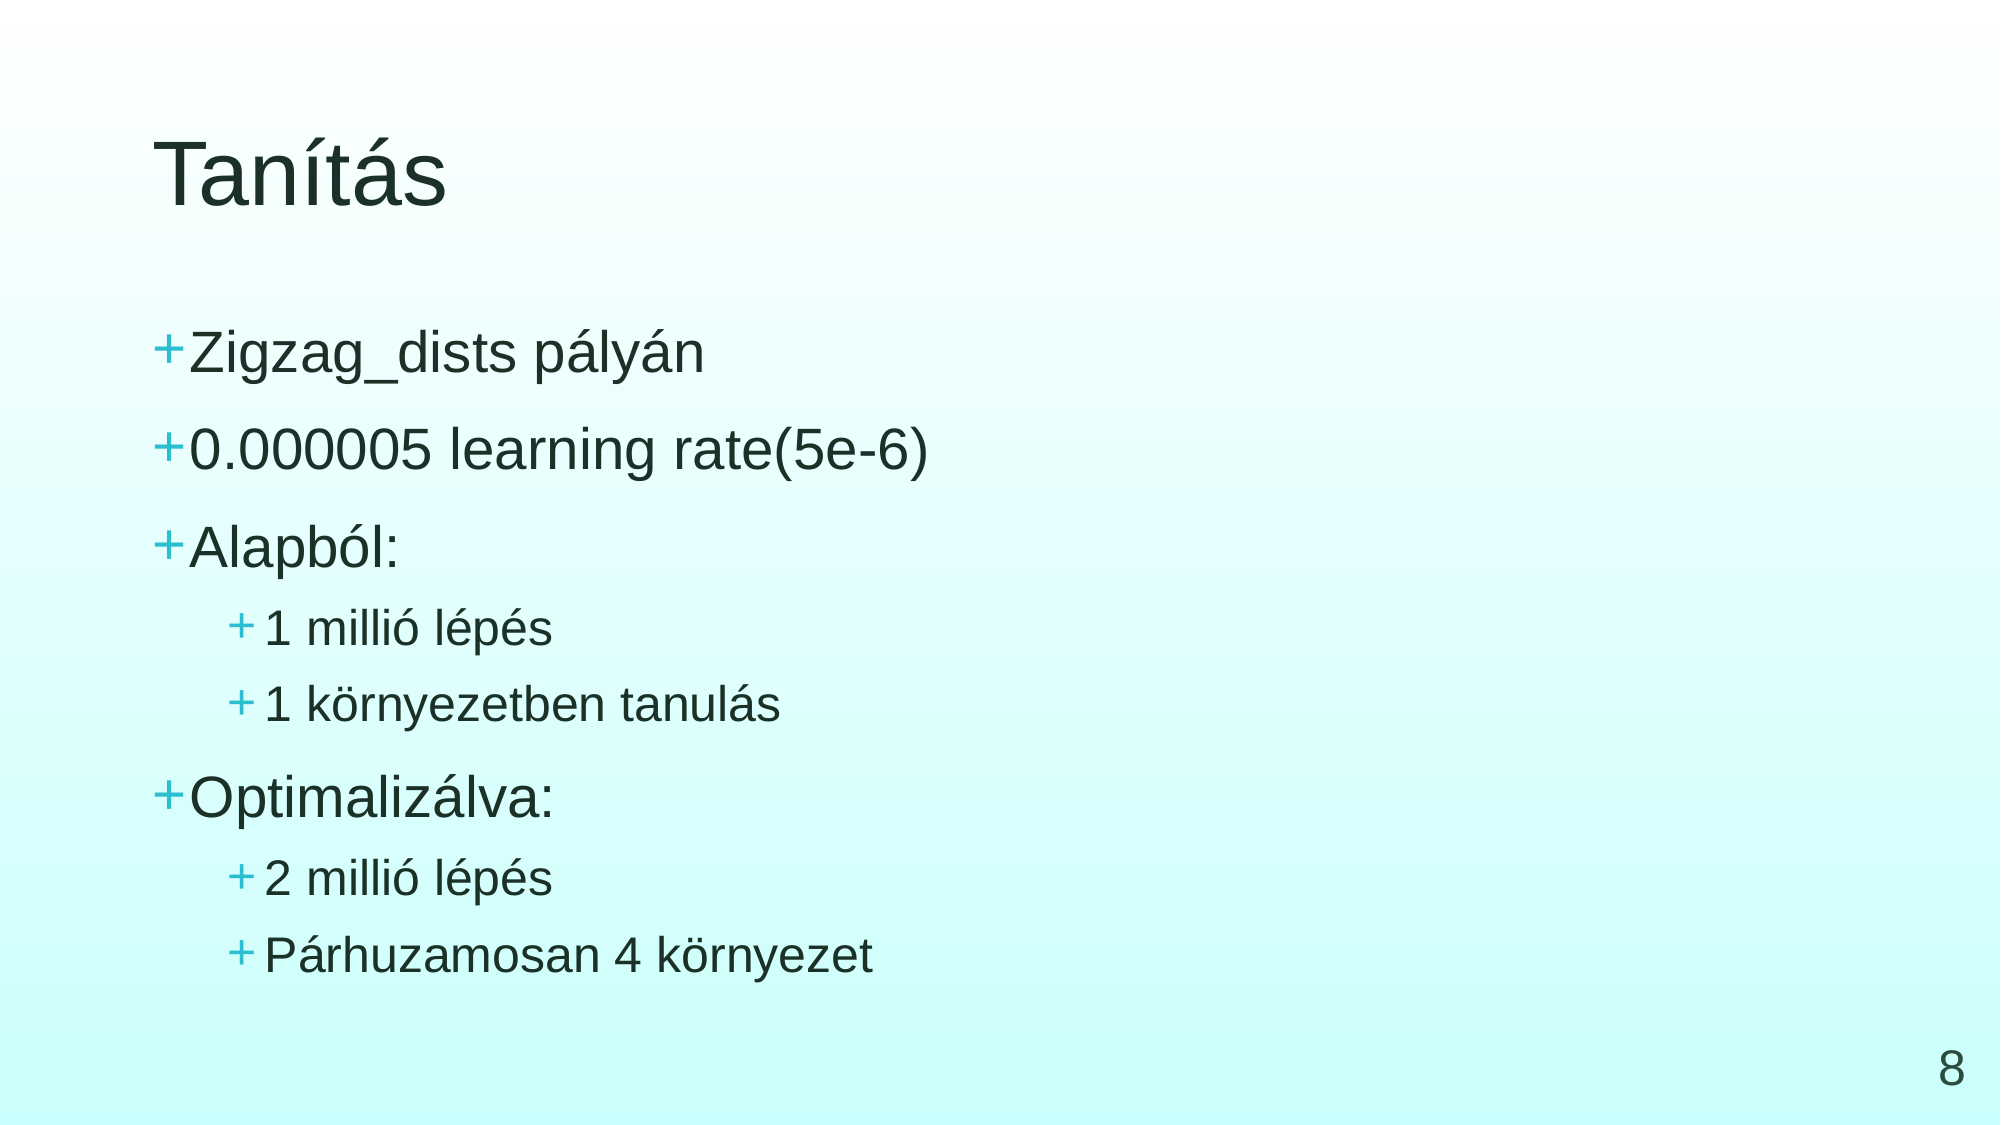

# Tanítás
Zigzag_dists pályán
0.000005 learning rate(5e-6)
Alapból:
1 millió lépés
1 környezetben tanulás
Optimalizálva:
2 millió lépés
Párhuzamosan 4 környezet

8